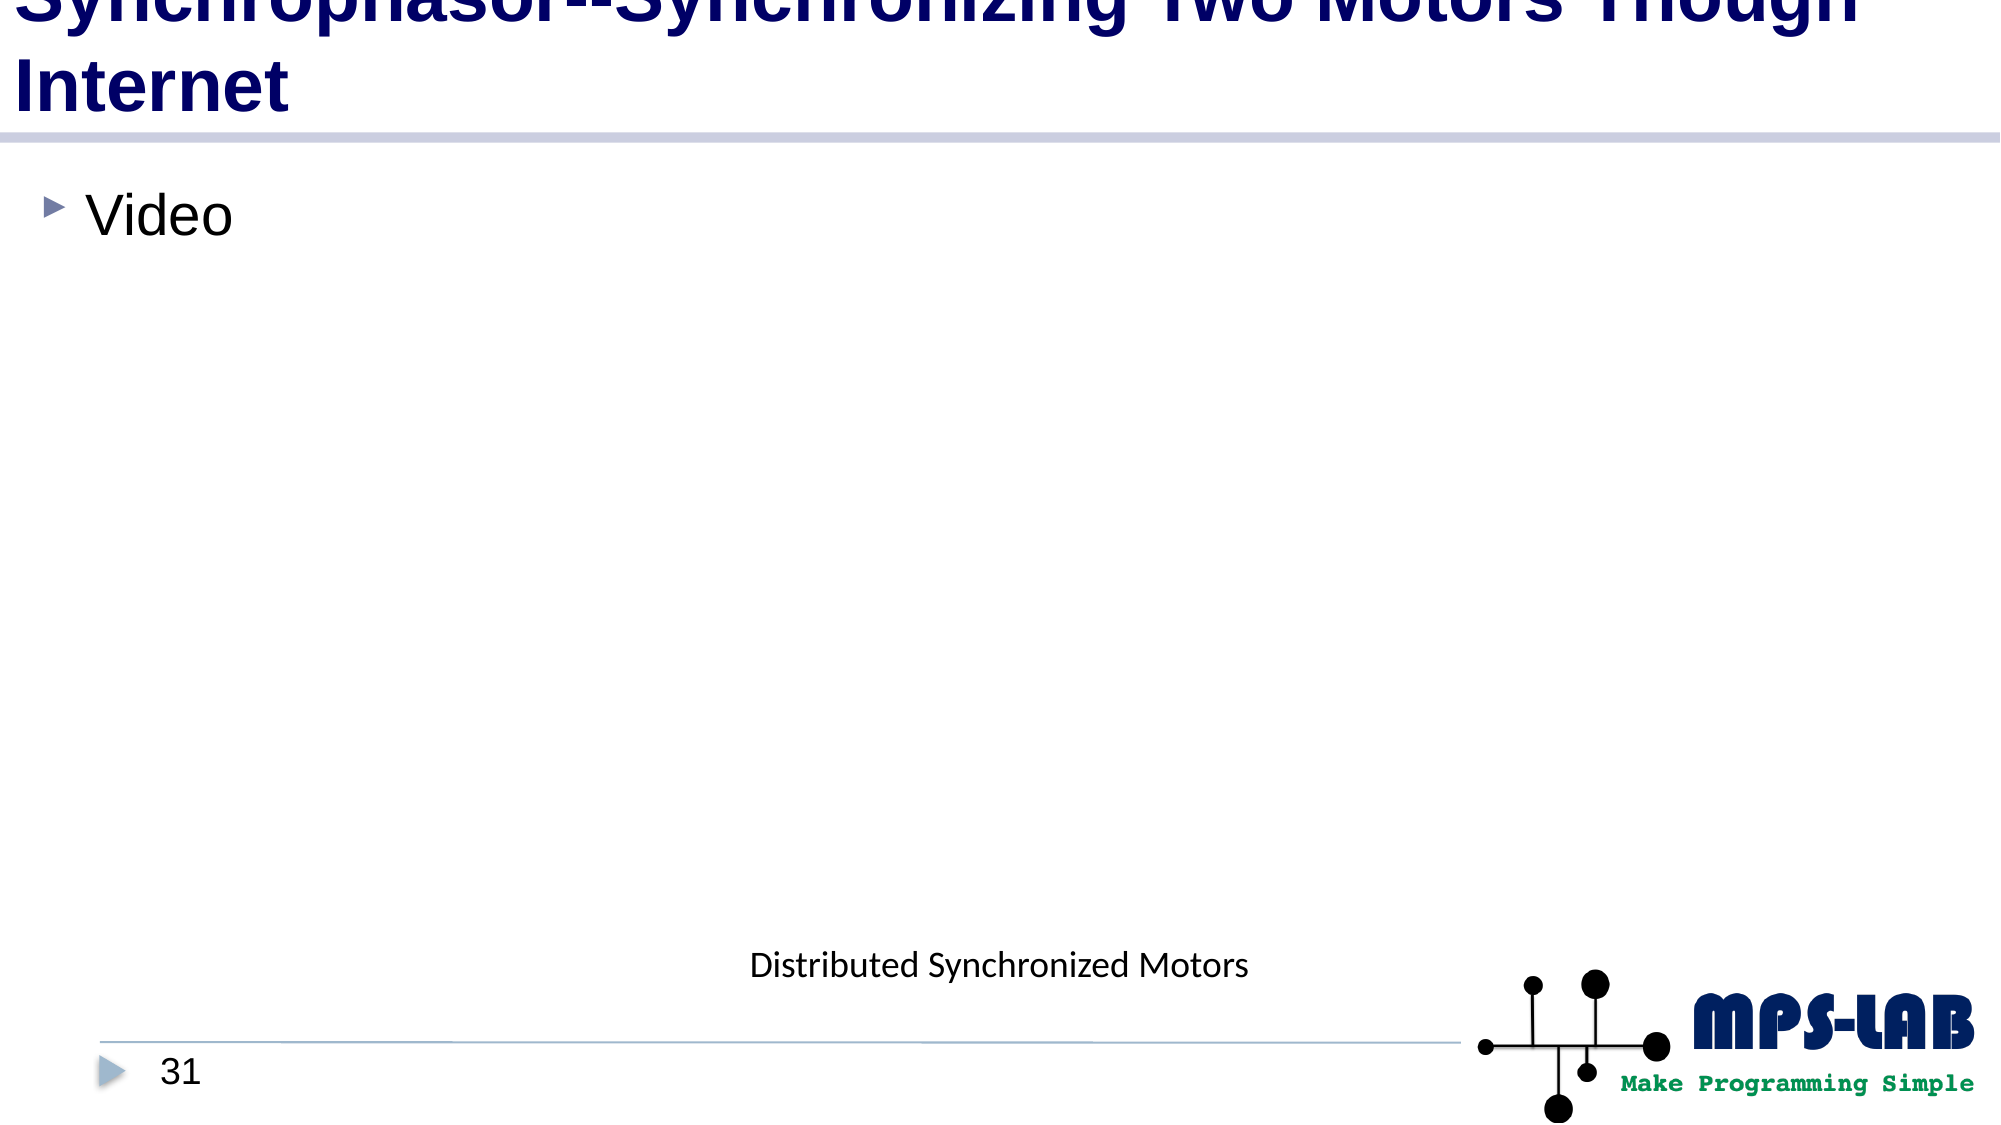

# Synchrophasor--Synchronizing Two Motors Though Internet
Video
Distributed Synchronized Motors
31